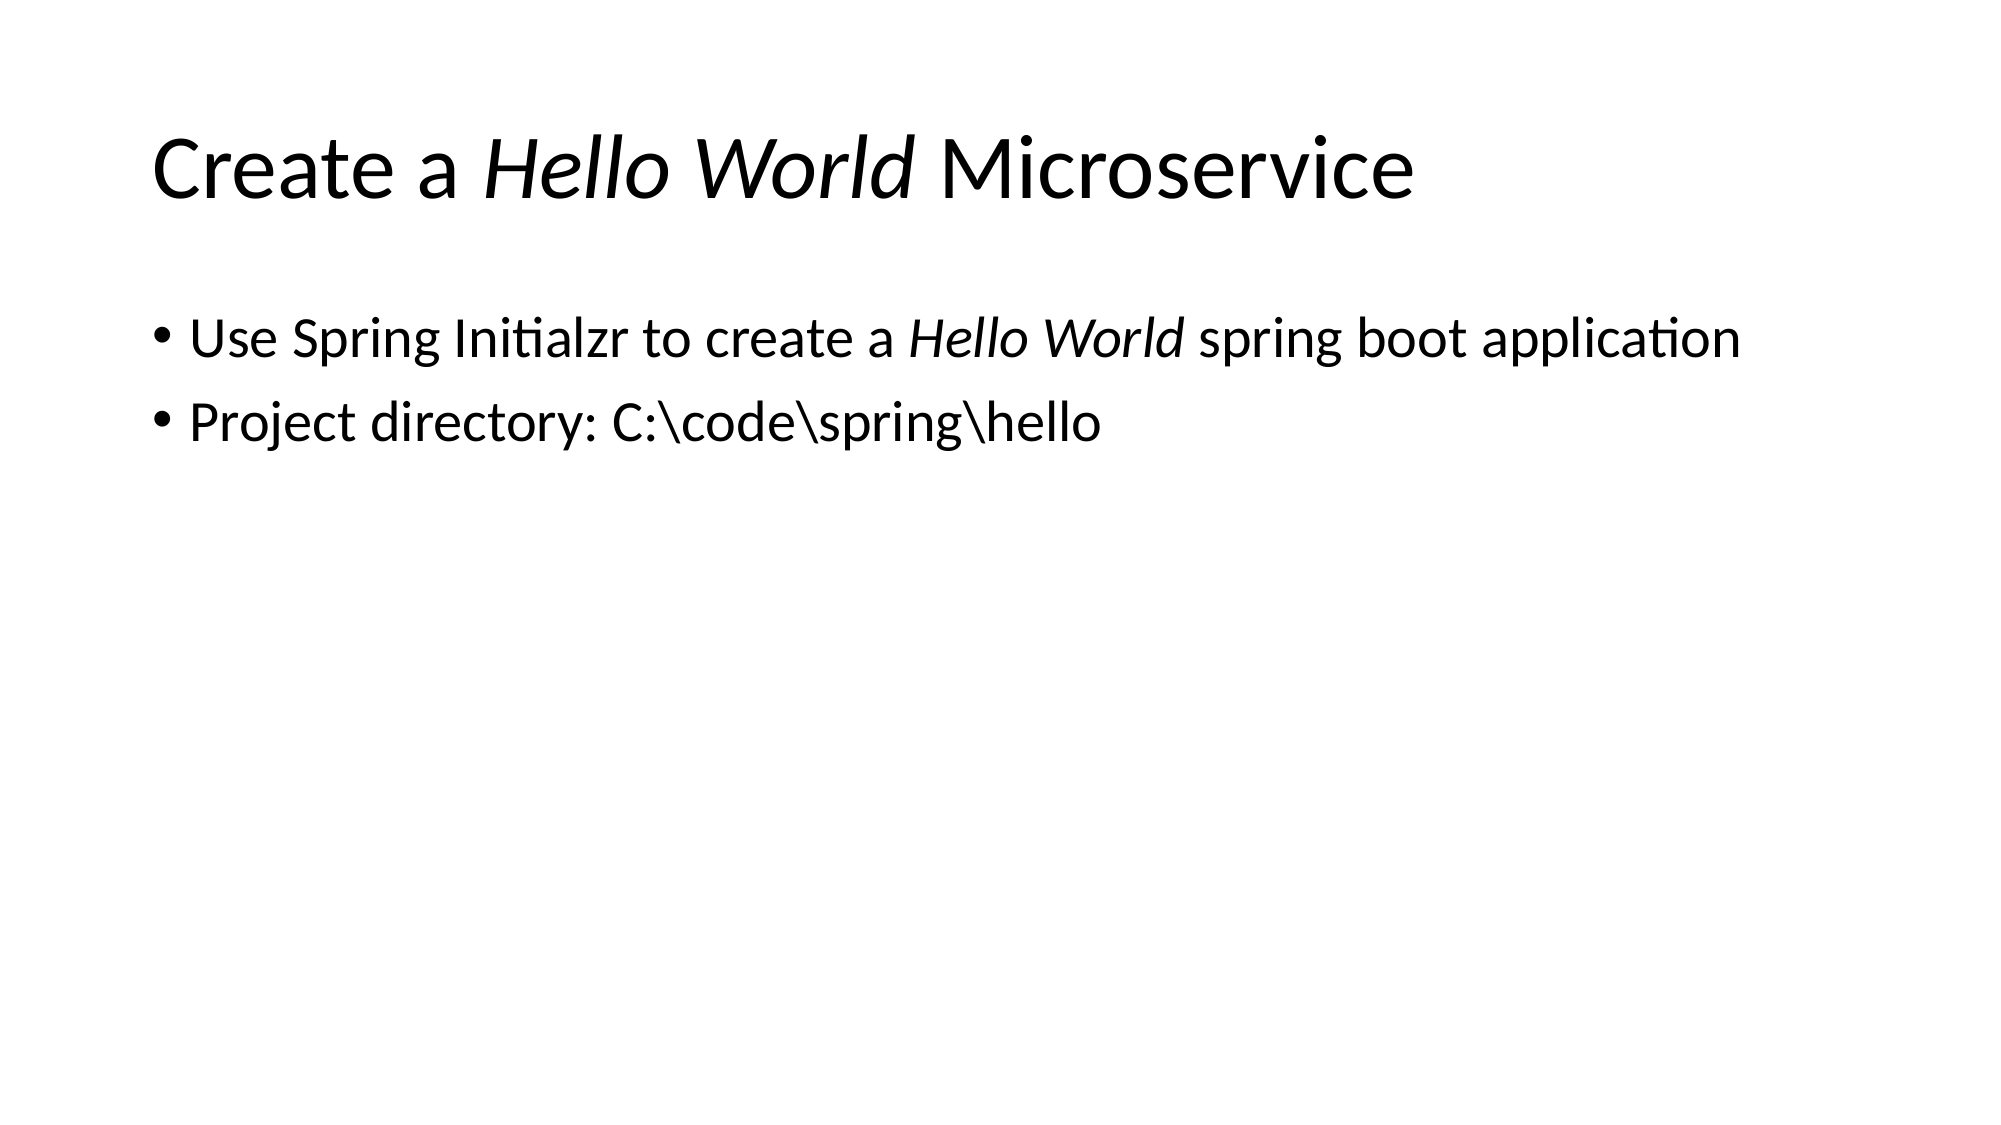

# Create a Hello World Microservice
Use Spring Initialzr to create a Hello World spring boot application
Project directory: C:\code\spring\hello